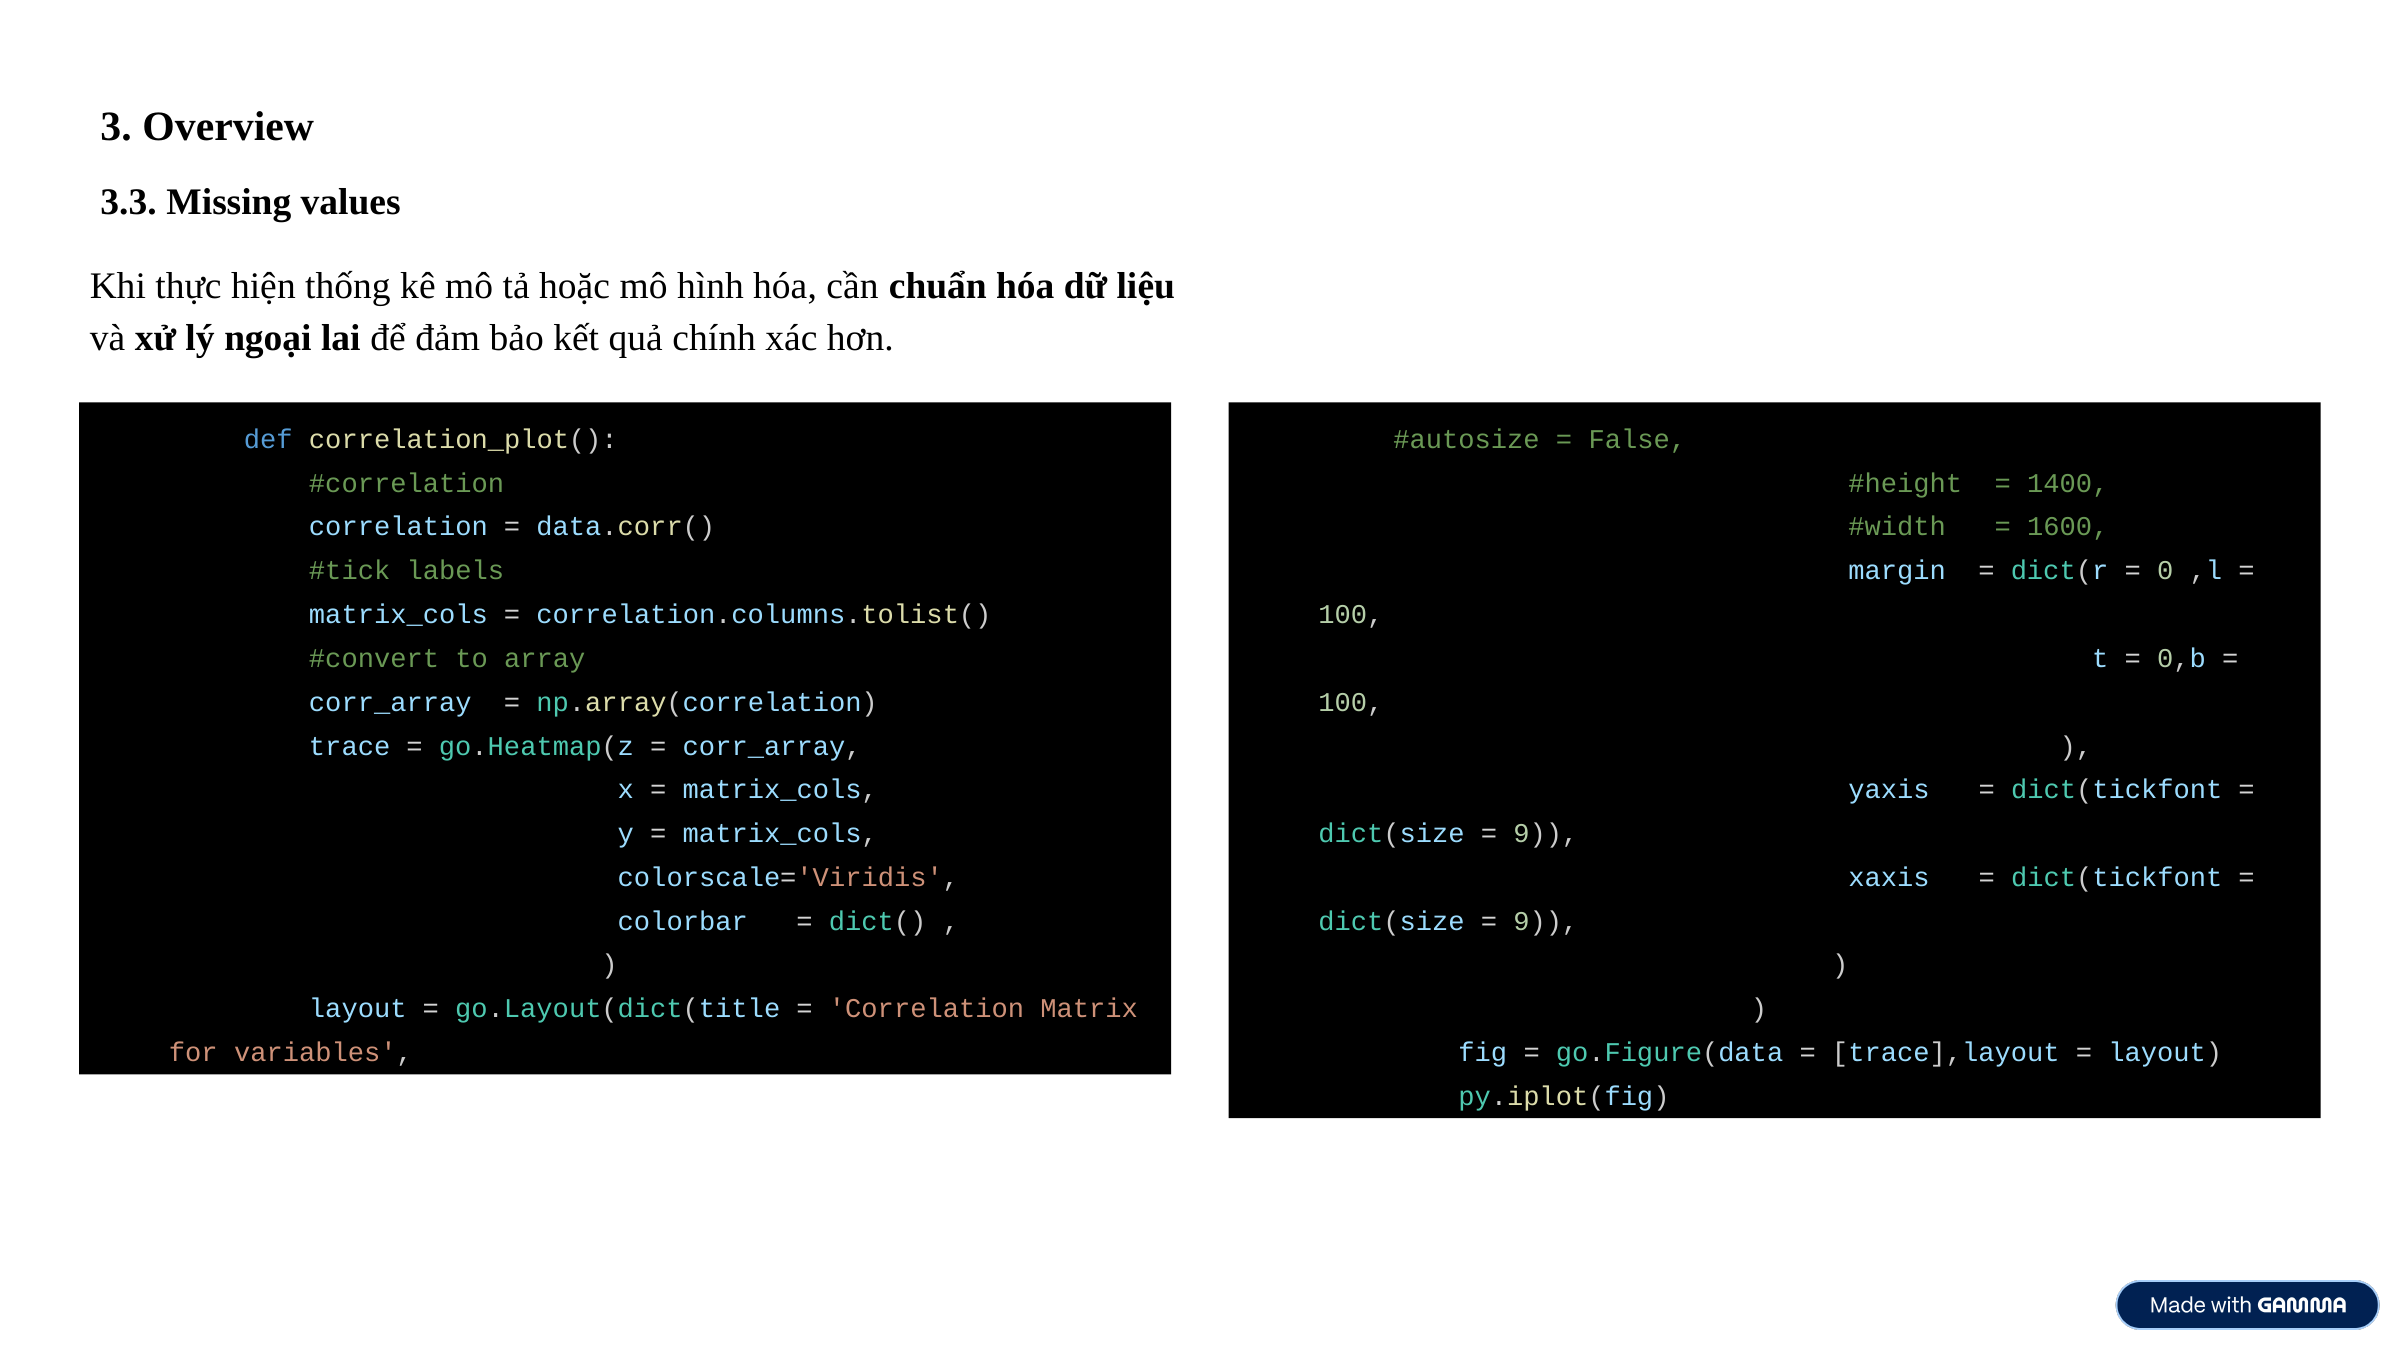

3. Overview
3.3. Missing values
Khi thực hiện thống kê mô tả hoặc mô hình hóa, cần chuẩn hóa dữ liệu và xử lý ngoại lai để đảm bảo kết quả chính xác hơn.
def correlation_plot():
    #correlation
    correlation = data.corr()
    #tick labels
    matrix_cols = correlation.columns.tolist()
    #convert to array
    corr_array  = np.array(correlation)
    trace = go.Heatmap(z = corr_array,
                       x = matrix_cols,
                       y = matrix_cols,
                       colorscale='Viridis',
                       colorbar   = dict() ,
                      )
    layout = go.Layout(dict(title = 'Correlation Matrix for variables',
#autosize = False,
                            #height  = 1400,
                            #width   = 1600,
                            margin  = dict(r = 0 ,l = 100,
                                           t = 0,b = 100,
                                         ),
                            yaxis   = dict(tickfont = dict(size = 9)),
                            xaxis   = dict(tickfont = dict(size = 9)),
                           )
                      )
    fig = go.Figure(data = [trace],layout = layout)
    py.iplot(fig)